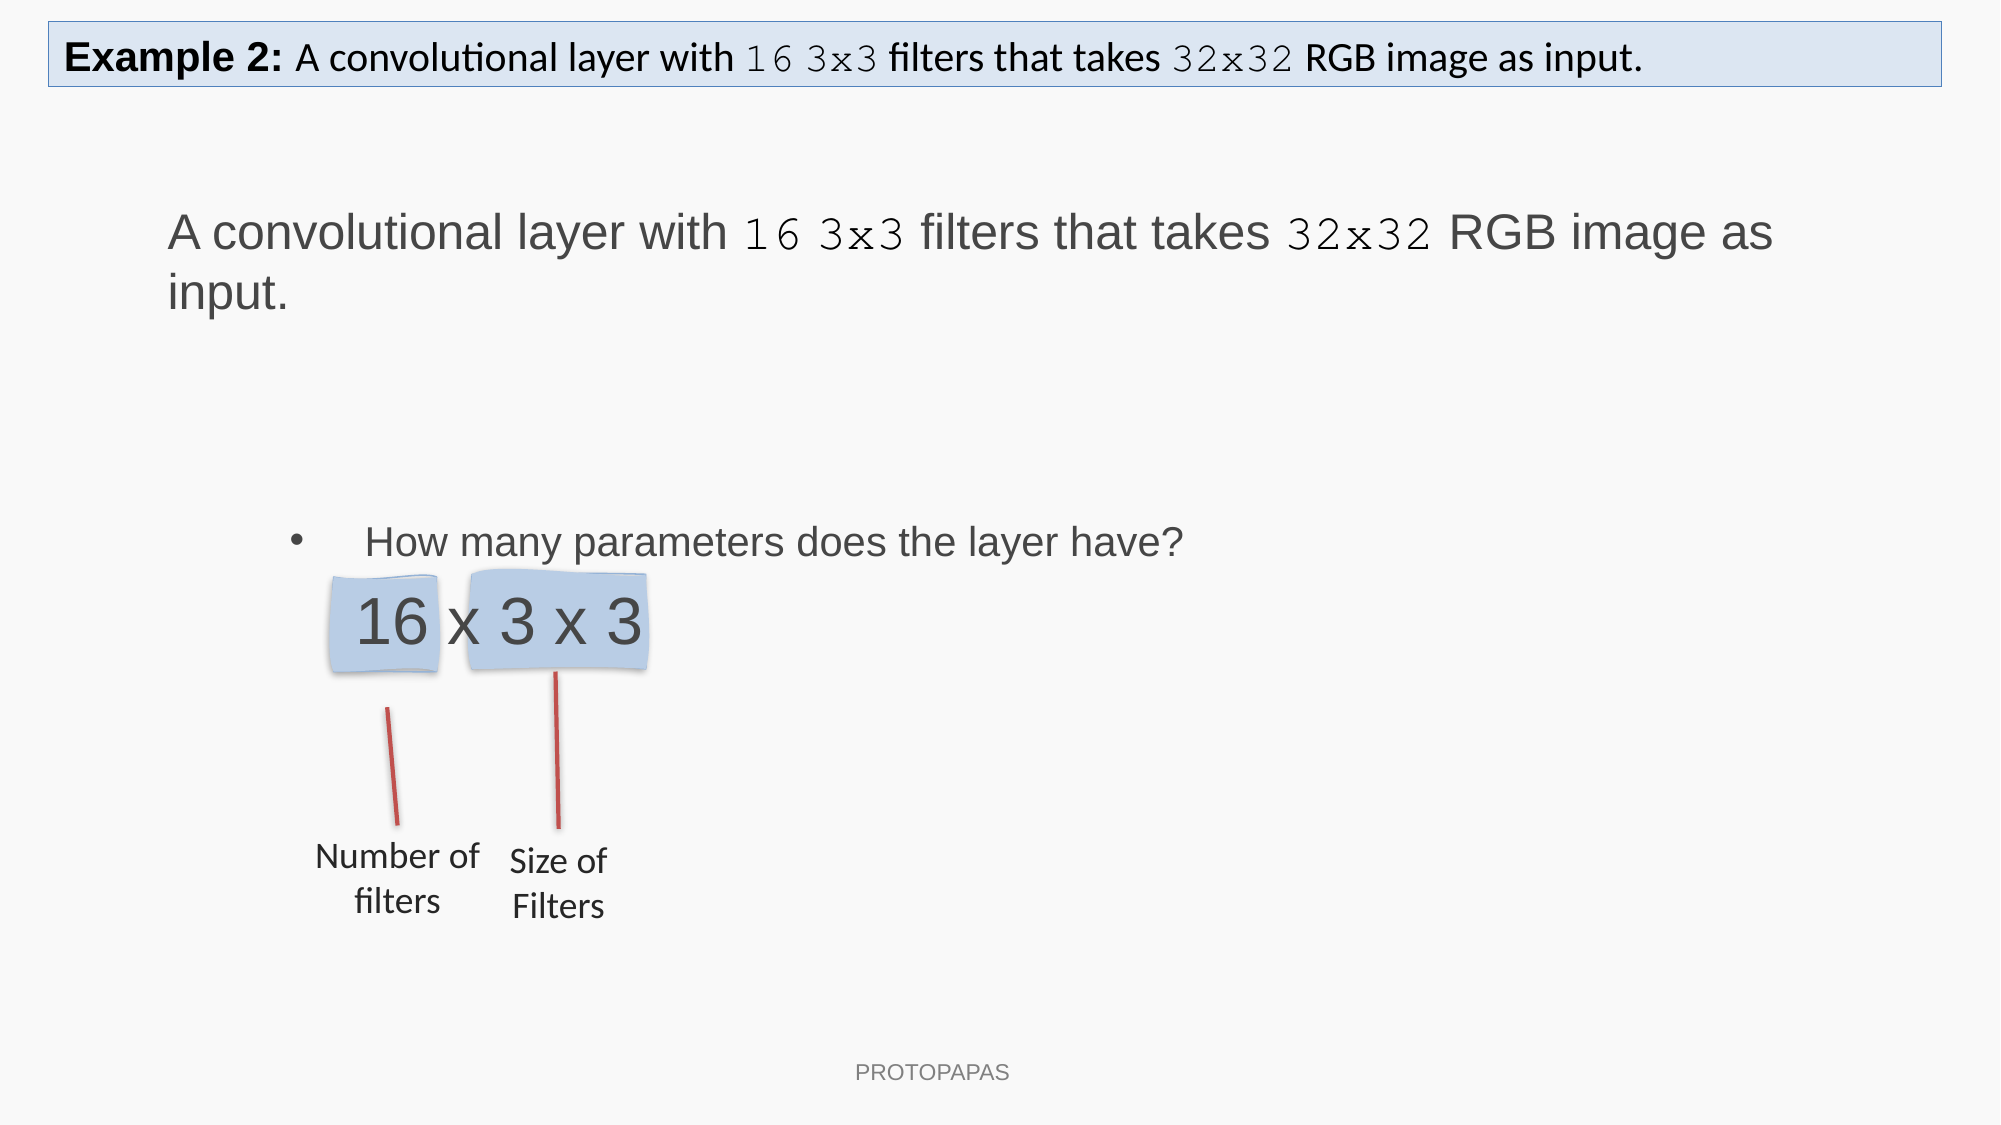

Example 2: A convolutional layer with 16 3x3 filters that takes 32x32 RGB image as input.
A convolutional layer with 16 3x3 filters that takes 32x32 RGB image as input.

How many parameters does the layer have?
16 x 3 x 3

Number of filters
Size of Filters